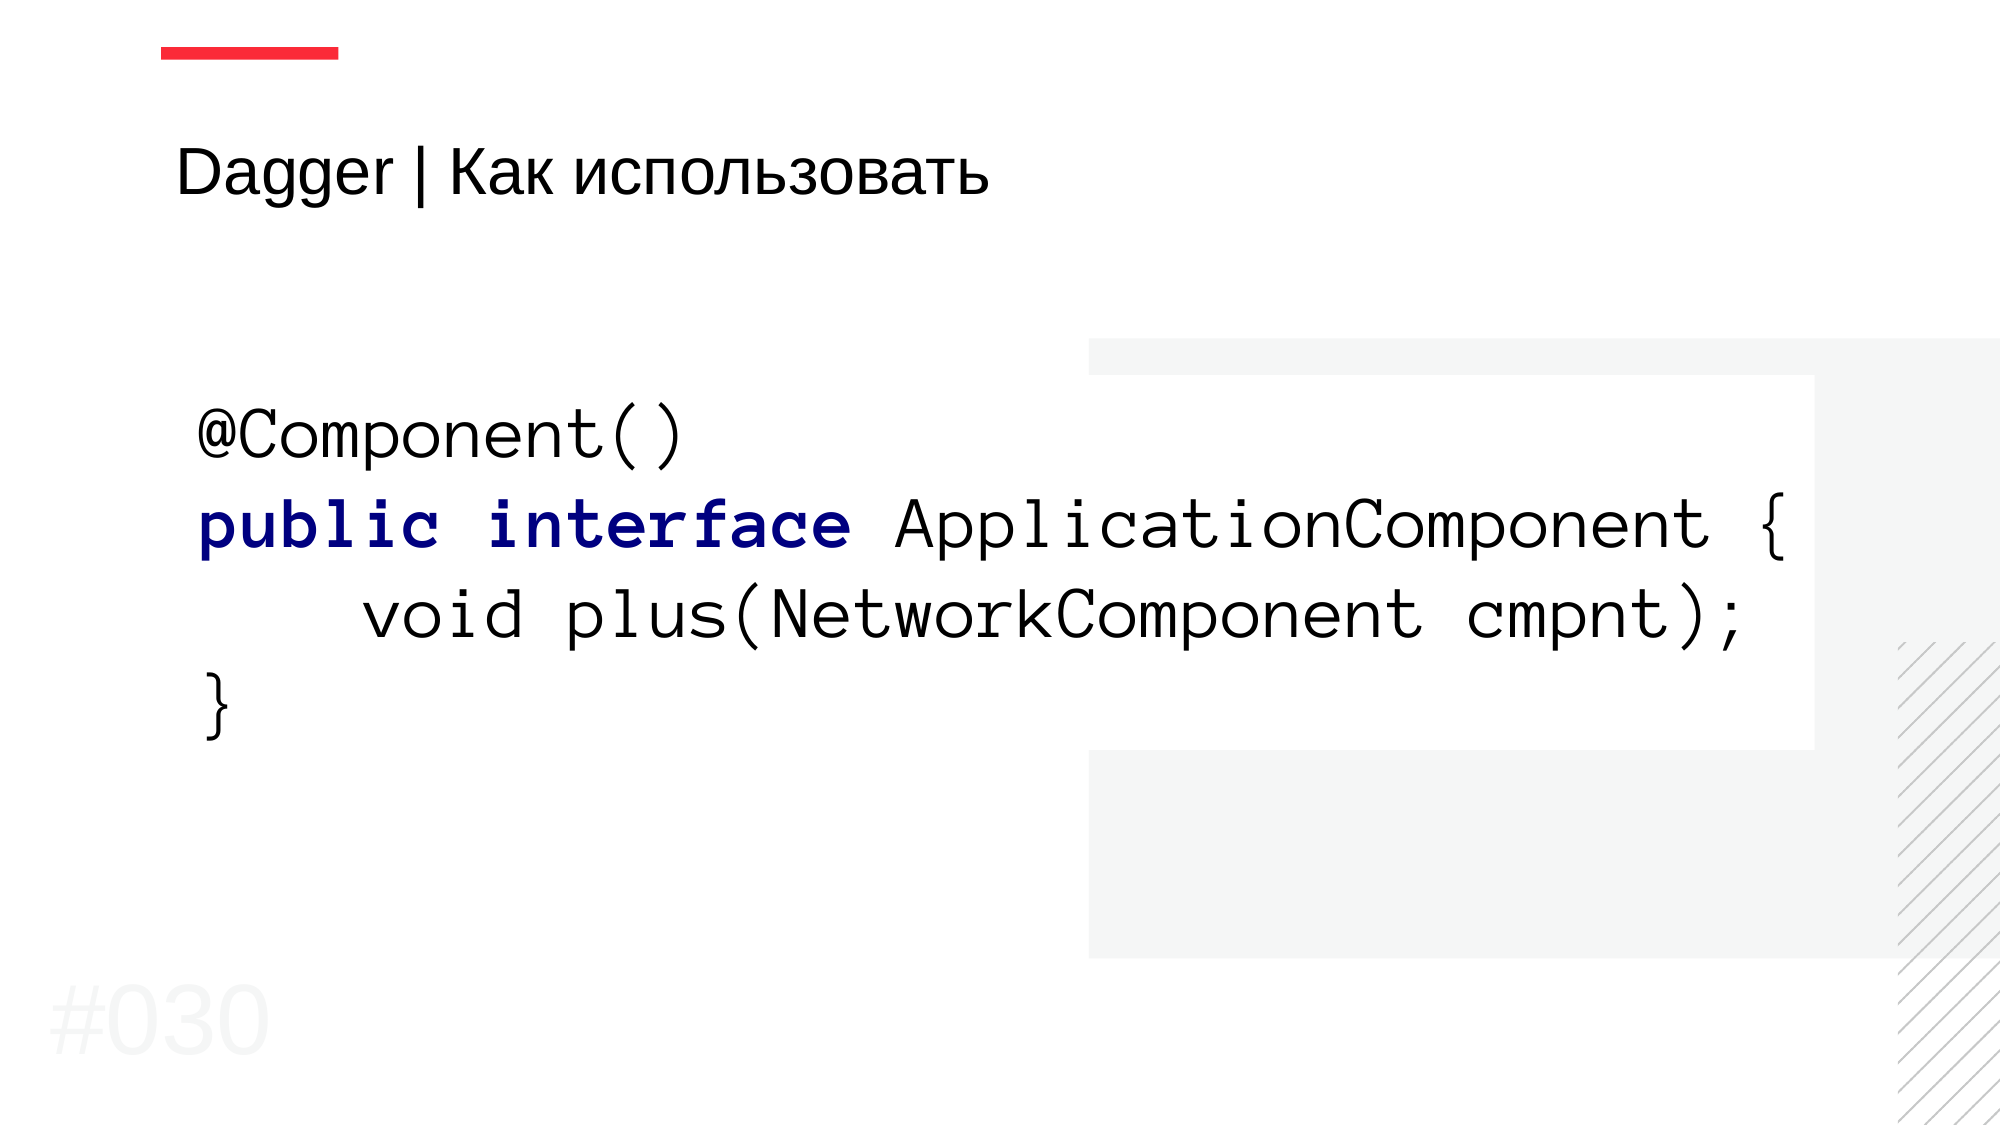

Dagger | Как использовать
@Component()
public interface ApplicationComponent {
    void plus(NetworkComponent cmpnt);
}
#030